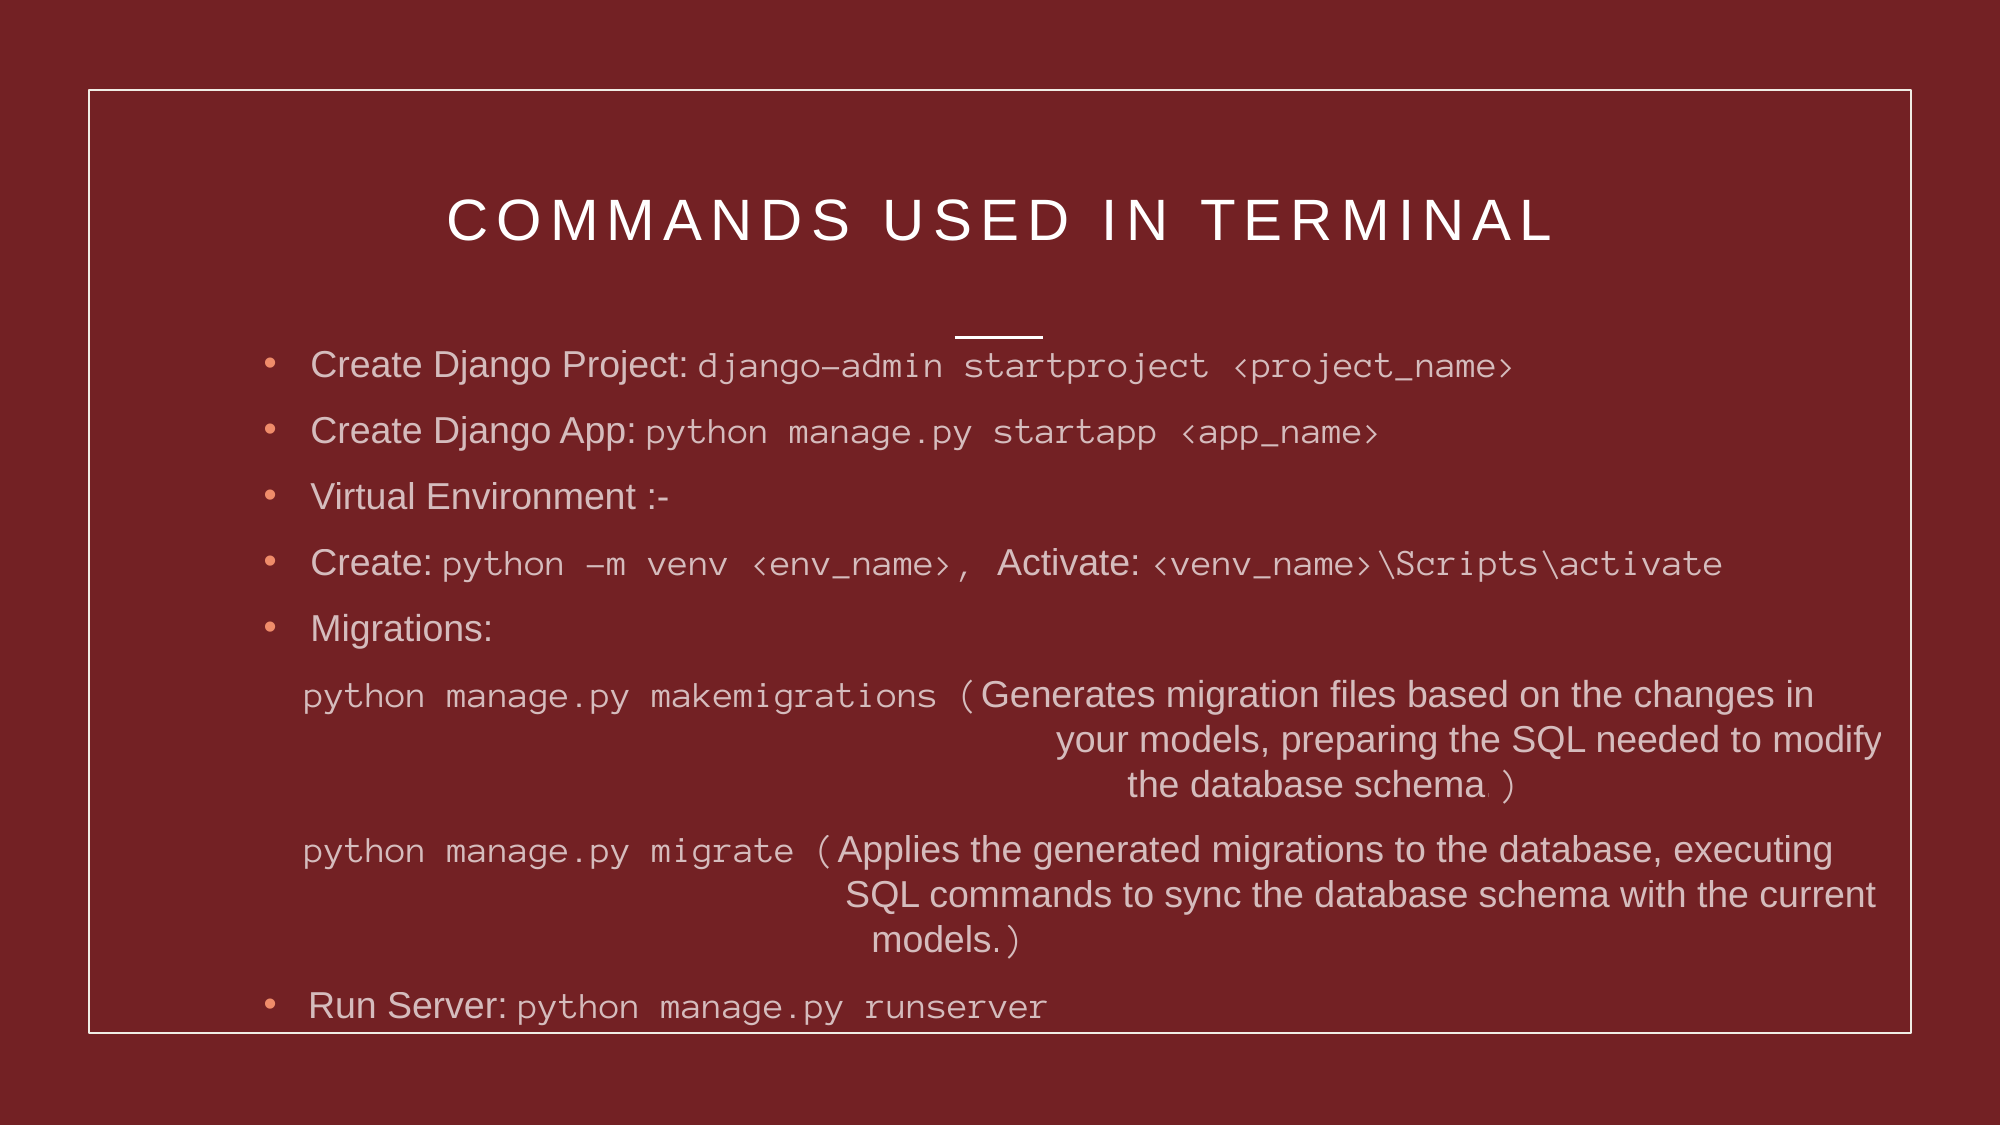

# Commands used in terminal
Create Django Project: django-admin startproject <project_name>
Create Django App: python manage.py startapp <app_name>
Virtual Environment :-
Create: python -m venv <env_name>, Activate: <venv_name>\Scripts\activate
Migrations:
  python manage.py makemigrations (Generates migration files based on the changes in                                                                     your models, preparing the SQL needed to modify                                                                                 the database schema.)
  python manage.py migrate (Applies the generated migrations to the database, executing                       SQL commands to sync the database schema with the current                                         models.)
   Run Server: python manage.py runserver